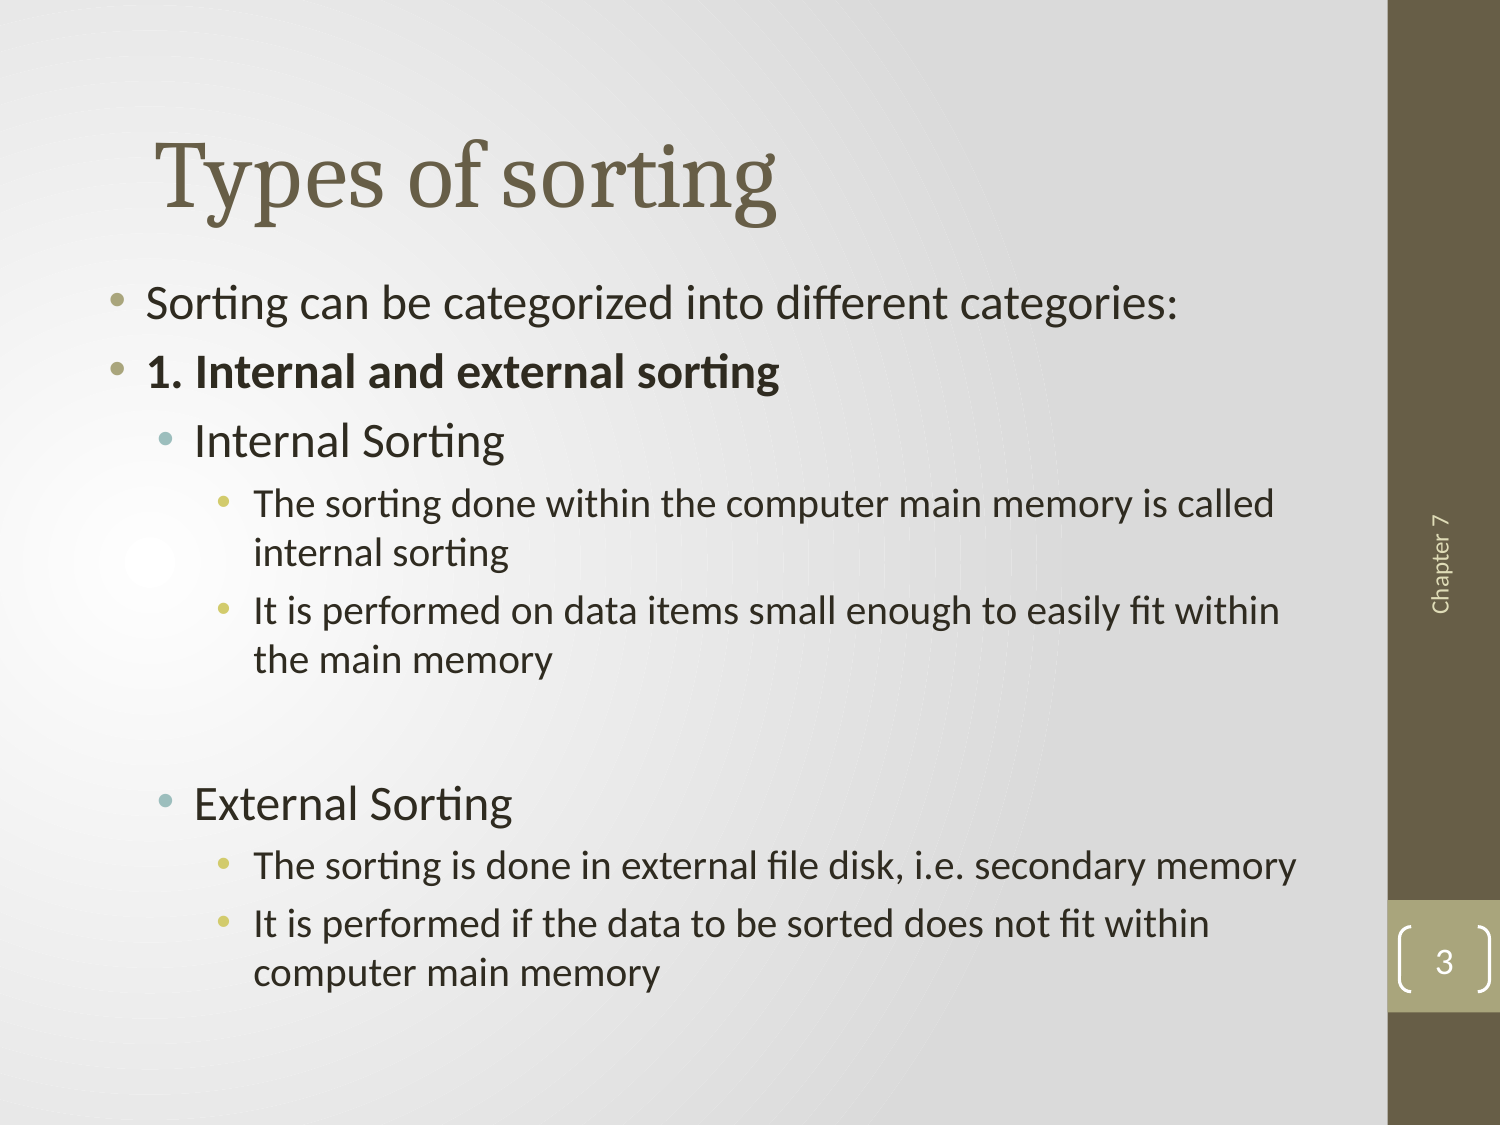

# Types of sorting
Sorting can be categorized into different categories:
1. Internal and external sorting
Internal Sorting
The sorting done within the computer main memory is called internal sorting
It is performed on data items small enough to easily fit within the main memory

External Sorting
The sorting is done in external file disk, i.e. secondary memory
It is performed if the data to be sorted does not fit within computer main memory
Chapter 7
3